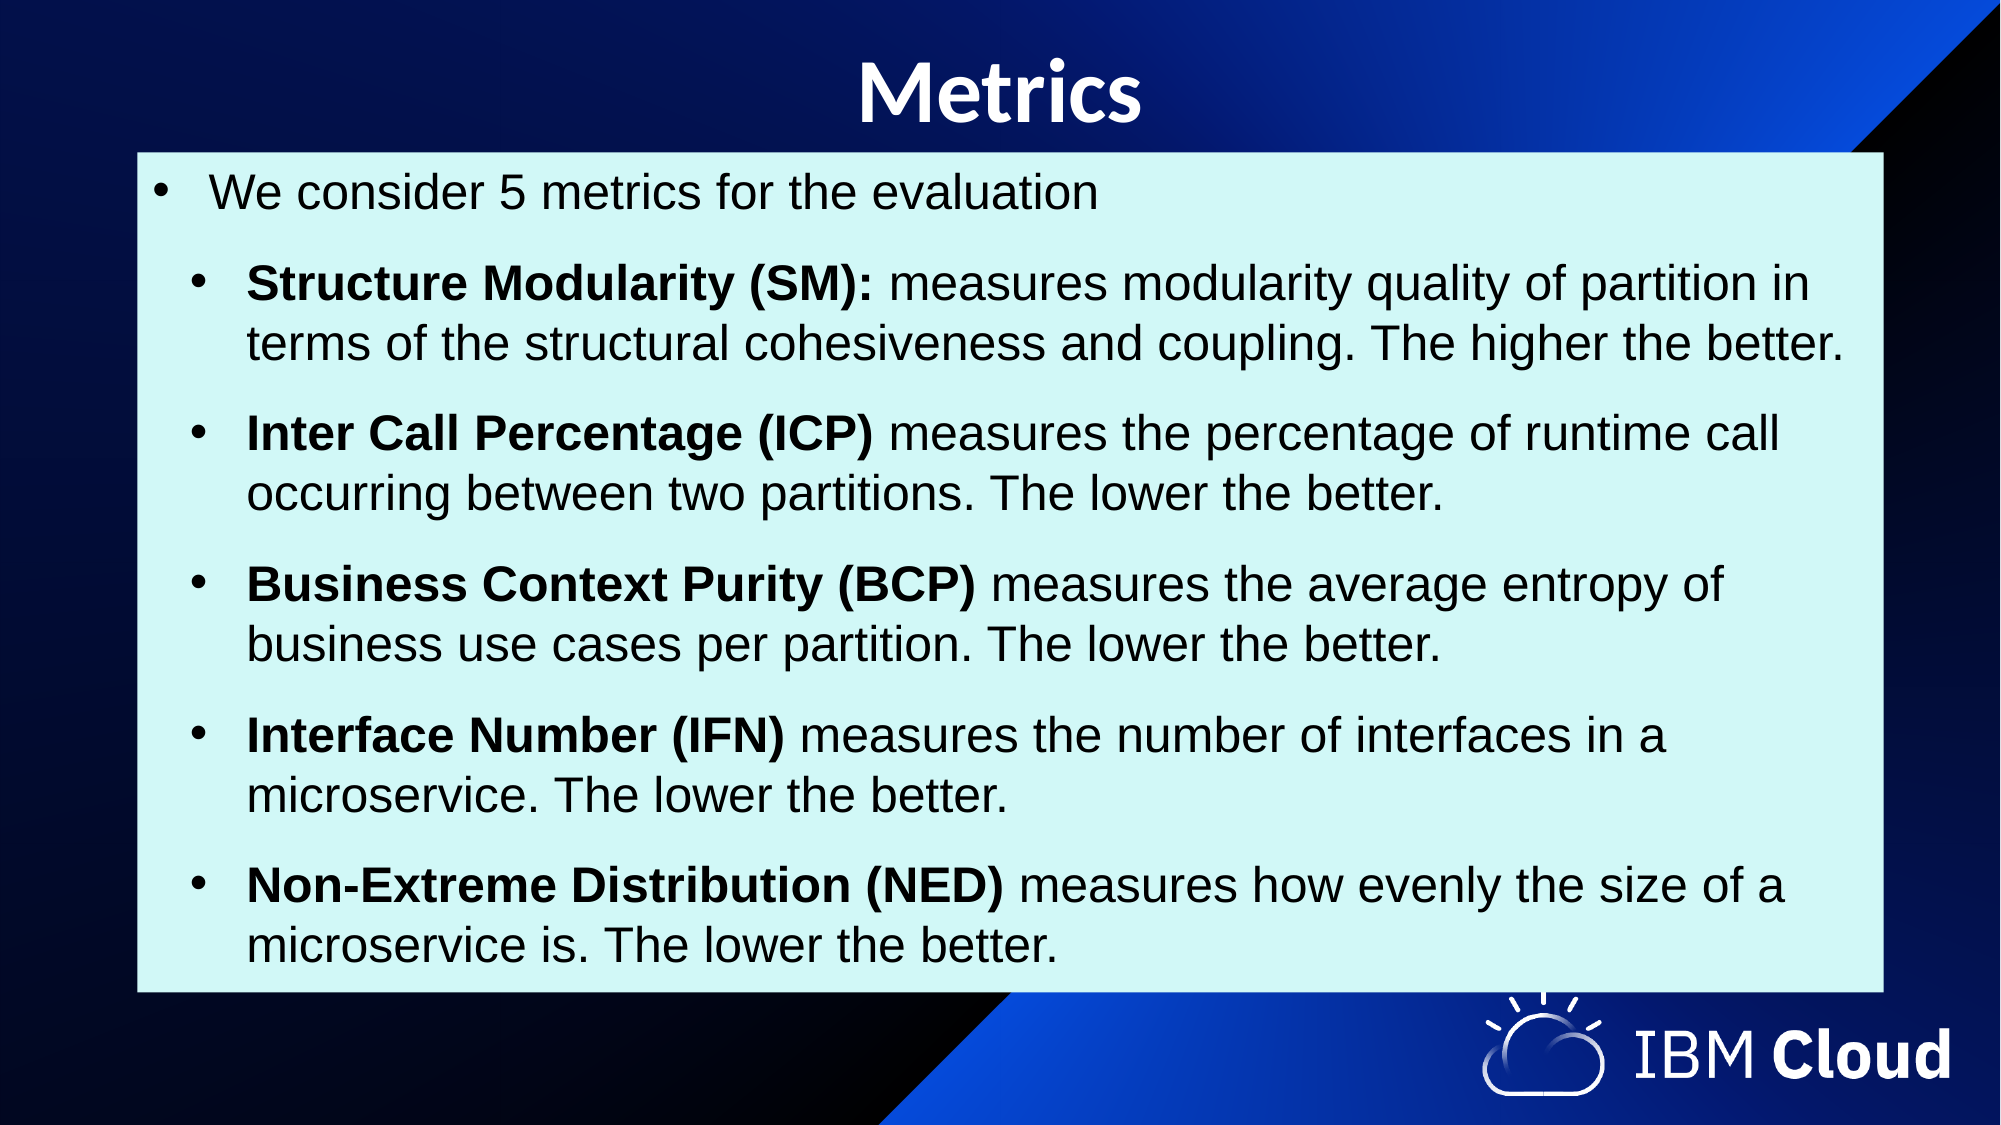

Metrics
We consider 5 metrics for the evaluation
Structure Modularity (SM): measures modularity quality of partition in terms of the structural cohesiveness and coupling. The higher the better.
Inter Call Percentage (ICP) measures the percentage of runtime call occurring between two partitions. The lower the better.
Business Context Purity (BCP) measures the average entropy of business use cases per partition. The lower the better.
Interface Number (IFN) measures the number of interfaces in a microservice. The lower the better.
Non-Extreme Distribution (NED) measures how evenly the size of a microservice is. The lower the better.